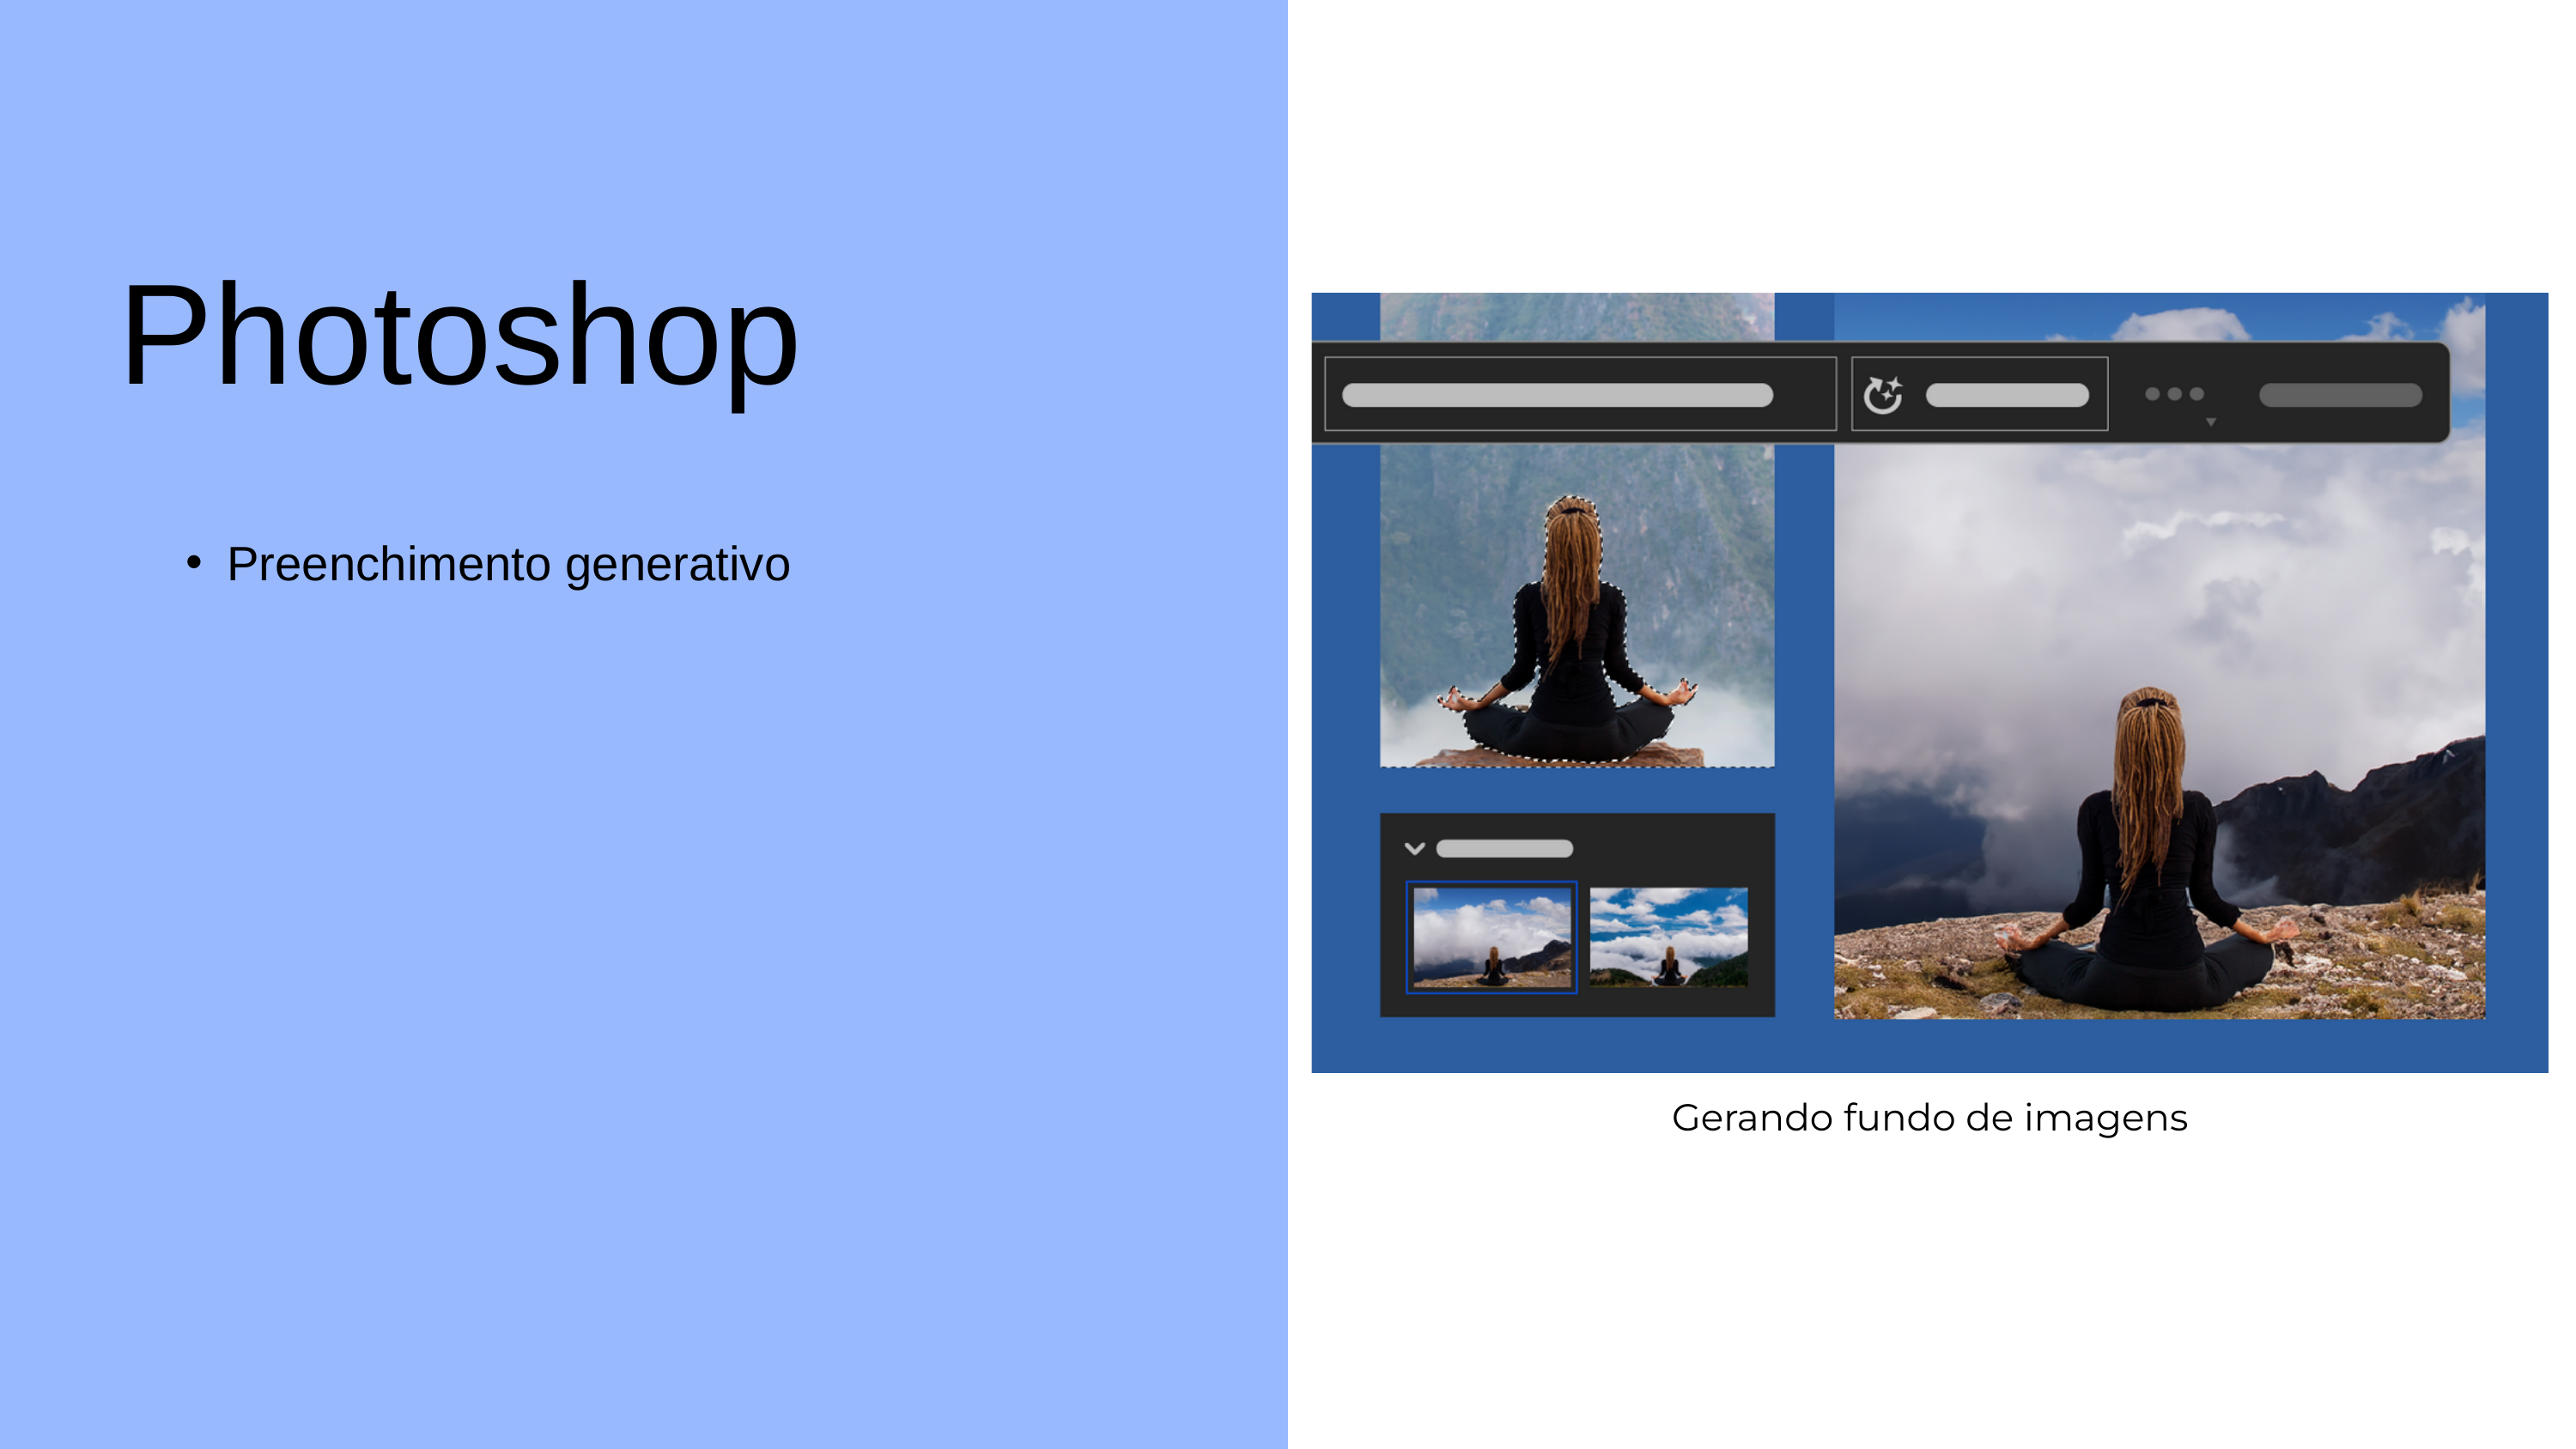

Photoshop

Preenchimento generativo
Gerando fundo de imagens